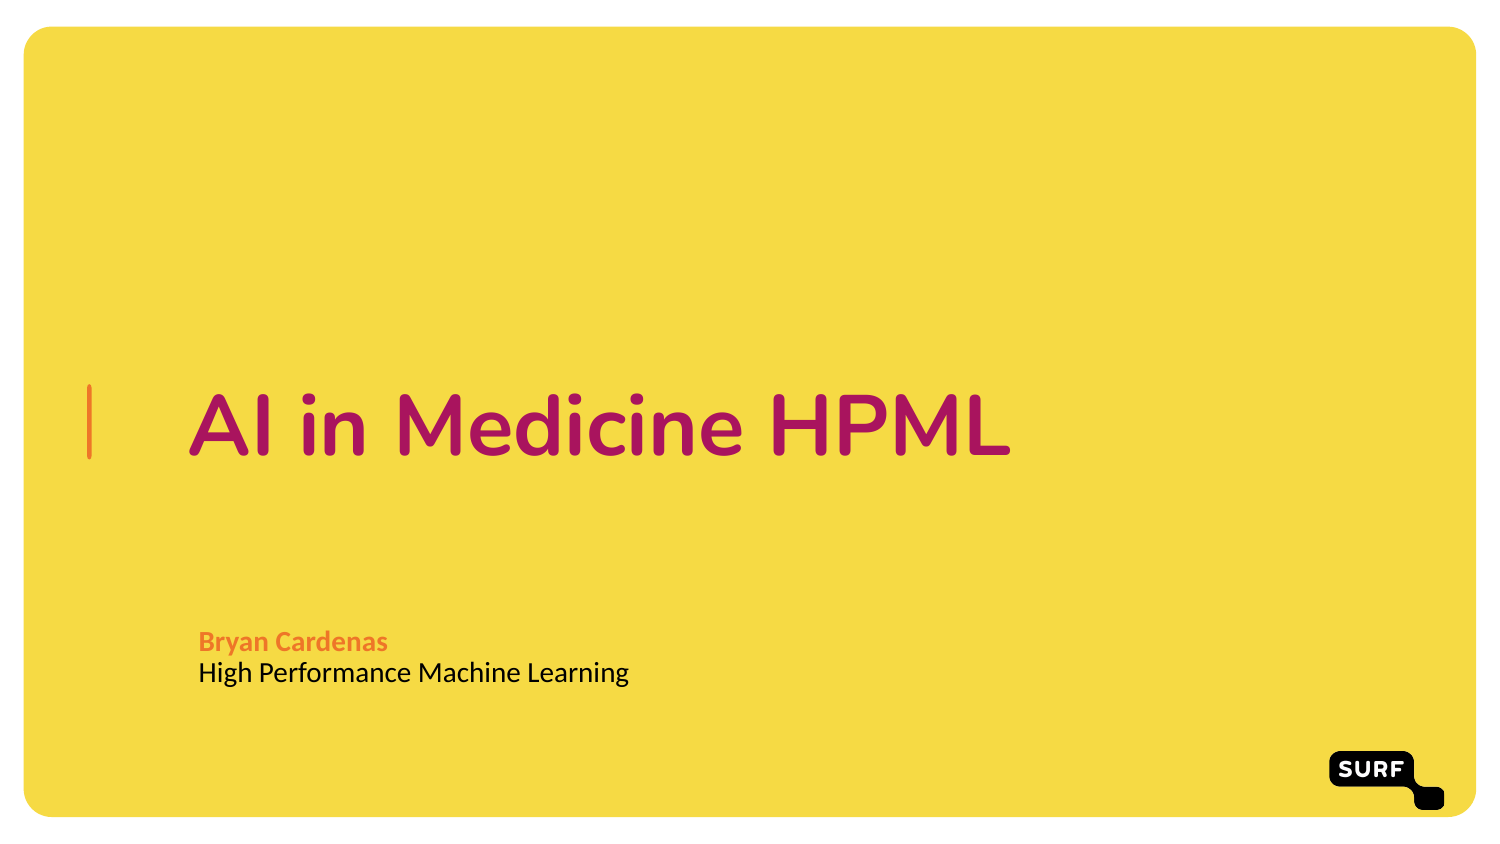

# Chapter yellow

AI in Medicine HPML

Bryan Cardenas
High Performance Machine Learning